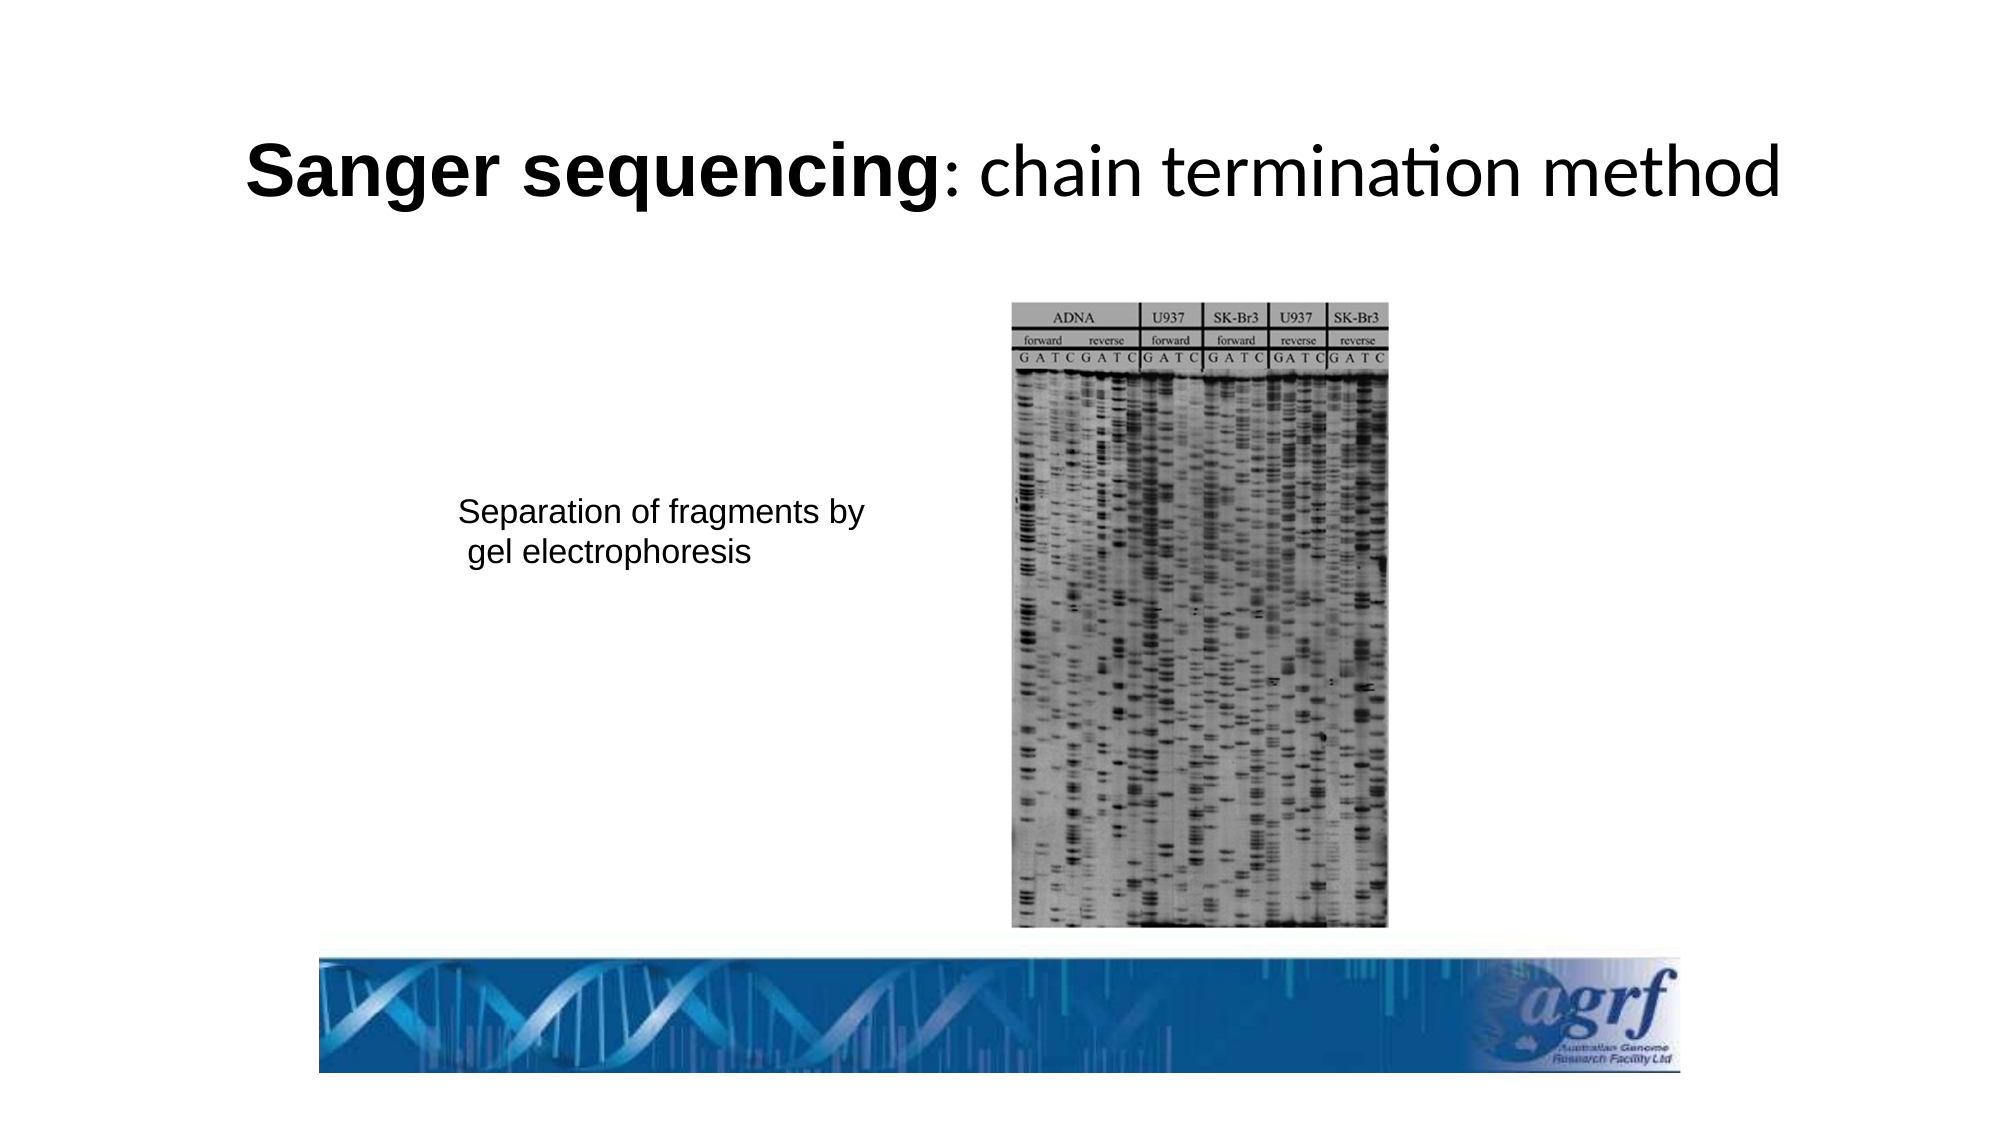

# Sanger sequencing: chain termination method

Separation of fragments by  gel electrophoresis